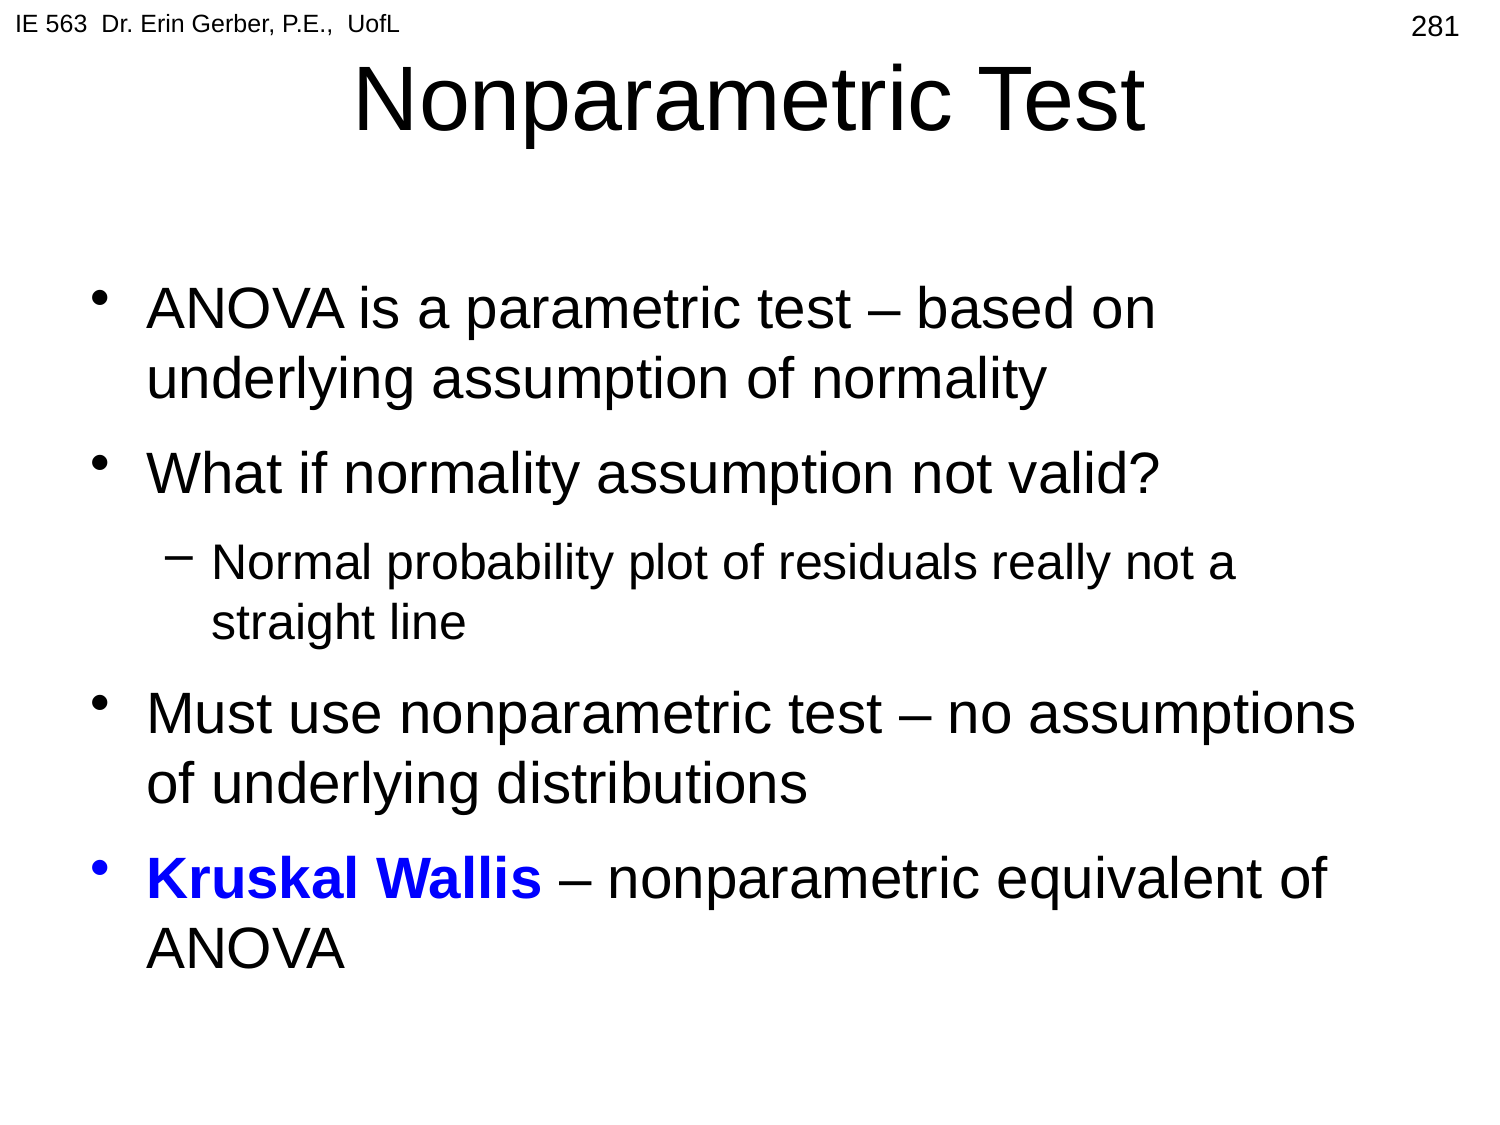

IE 563  Dr. Erin Gerber, P.E.,  UofL
# Nonparametric Test
281
ANOVA is a parametric test – based on underlying assumption of normality
What if normality assumption not valid?
Normal probability plot of residuals really not a straight line
Must use nonparametric test – no assumptions of underlying distributions
Kruskal Wallis – nonparametric equivalent of ANOVA